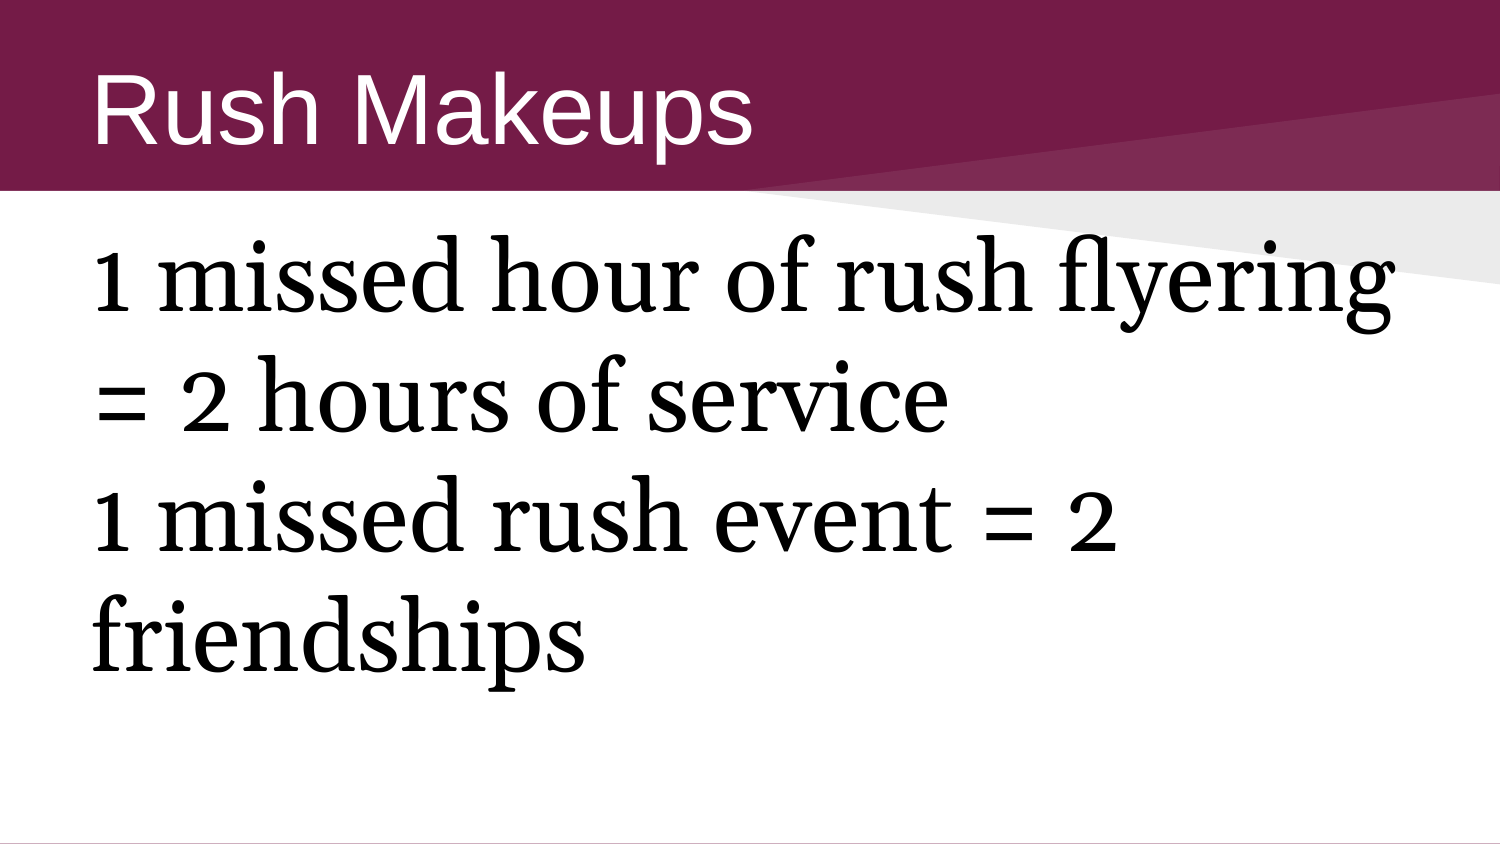

# Rush Makeups
1 missed hour of rush flyering = 2 hours of service
1 missed rush event = 2 friendships